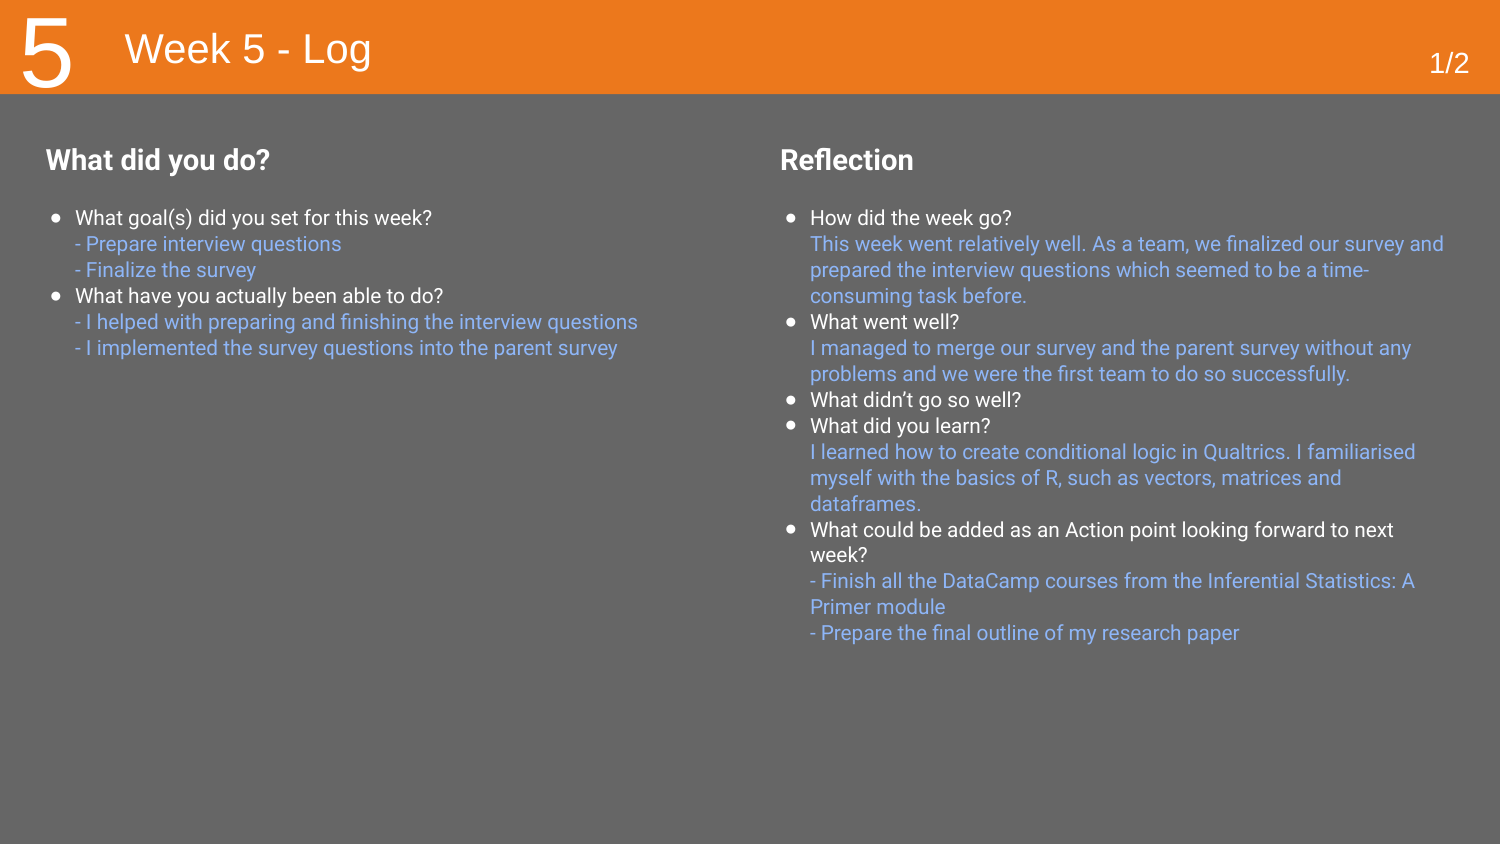

5
# Week 5 - Log
1/2

What did you do?
Reflection
What goal(s) did you set for this week?
- Prepare interview questions
- Finalize the survey
What have you actually been able to do? 
- I helped with preparing and finishing the interview questions
- I implemented the survey questions into the parent survey

How did the week go? 
This week went relatively well. As a team, we finalized our survey and prepared the interview questions which seemed to be a time-consuming task before.
What went well? 
I managed to merge our survey and the parent survey without any problems and we were the first team to do so successfully.
What didn’t go so well?
What did you learn? 
I learned how to create conditional logic in Qualtrics. I familiarised myself with the basics of R, such as vectors, matrices and dataframes.
What could be added as an Action point looking forward to next week?
- Finish all the DataCamp courses from the Inferential Statistics: A Primer module
- Prepare the final outline of my research paper